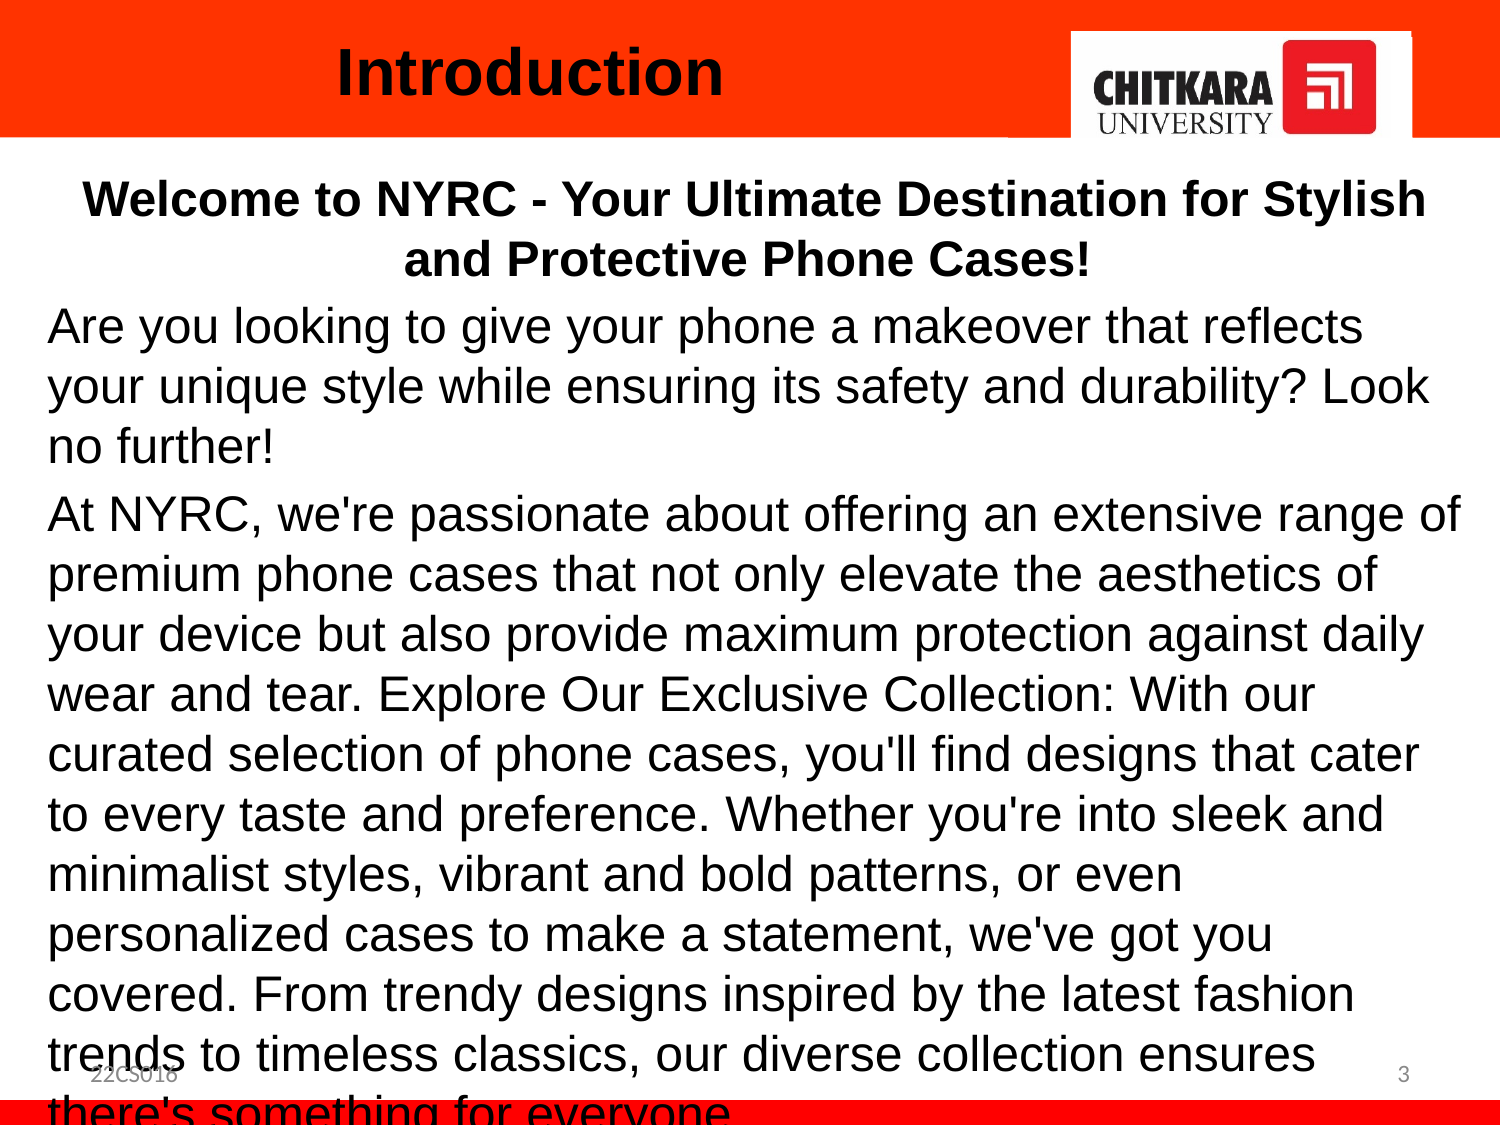

# Introduction
Welcome to NYRC - Your Ultimate Destination for Stylish and Protective Phone Cases!
Are you looking to give your phone a makeover that reflects your unique style while ensuring its safety and durability? Look no further!
At NYRC, we're passionate about offering an extensive range of premium phone cases that not only elevate the aesthetics of your device but also provide maximum protection against daily wear and tear. Explore Our Exclusive Collection: With our curated selection of phone cases, you'll find designs that cater to every taste and preference. Whether you're into sleek and minimalist styles, vibrant and bold patterns, or even personalized cases to make a statement, we've got you covered. From trendy designs inspired by the latest fashion trends to timeless classics, our diverse collection ensures there's something for everyone.
22CS016
3